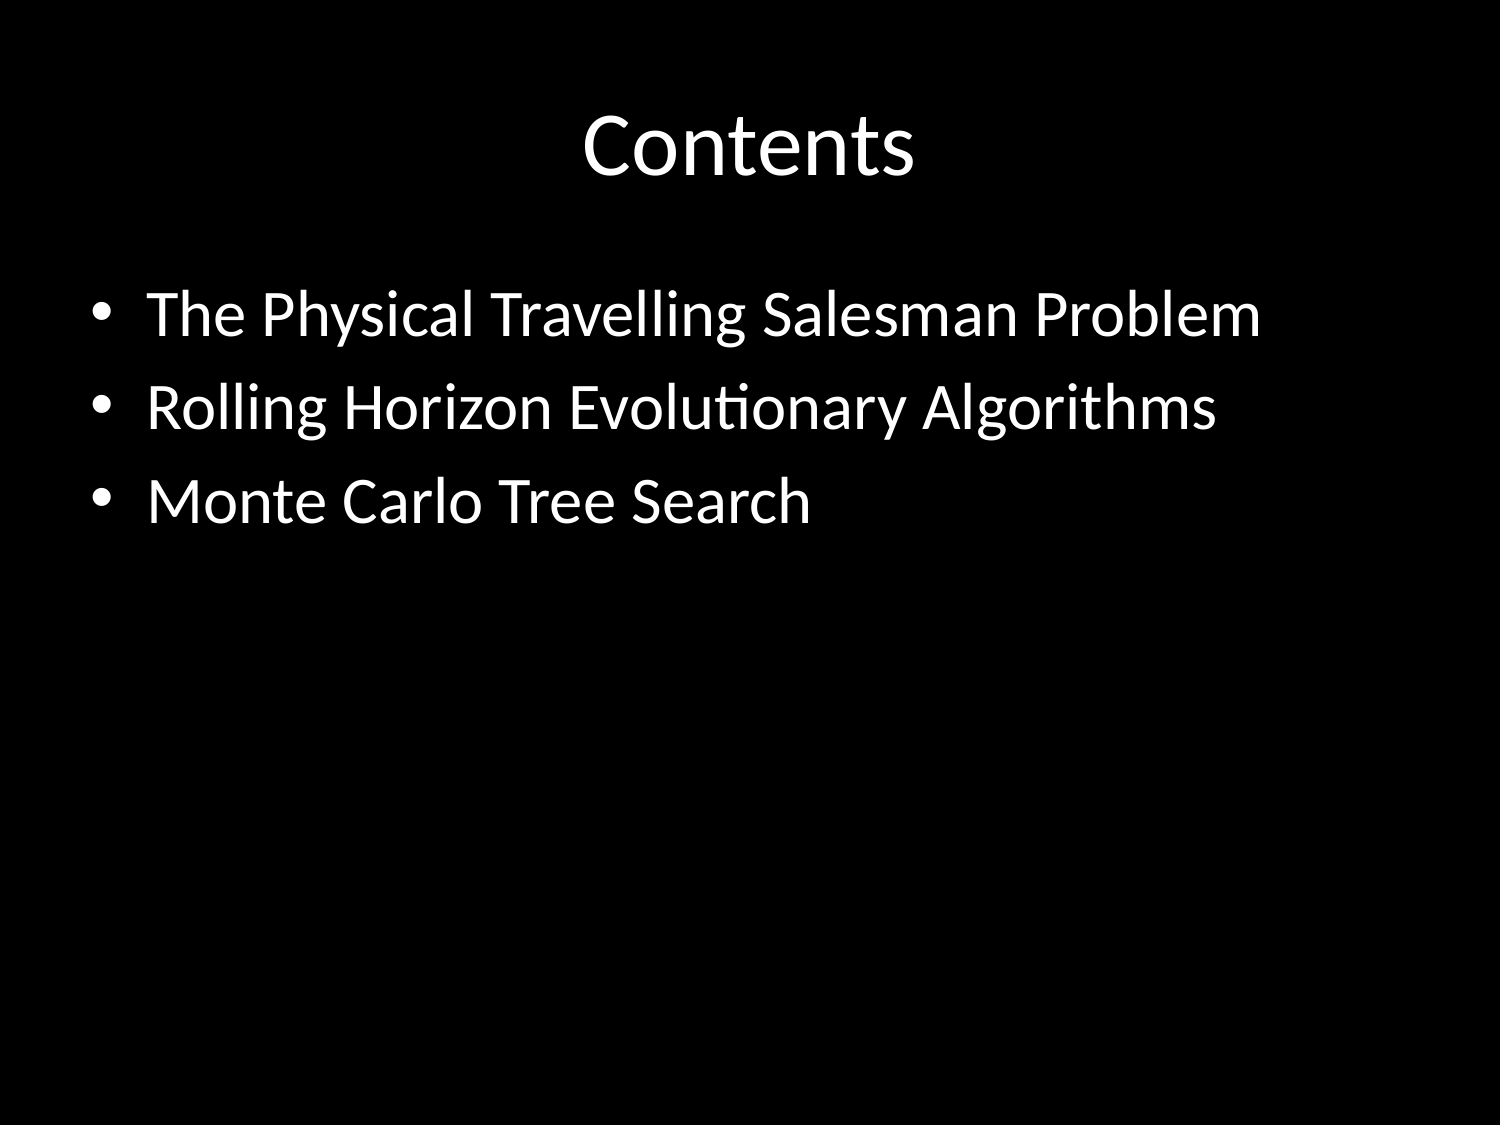

# Contents
The Physical Travelling Salesman Problem
Rolling Horizon Evolutionary Algorithms
Monte Carlo Tree Search